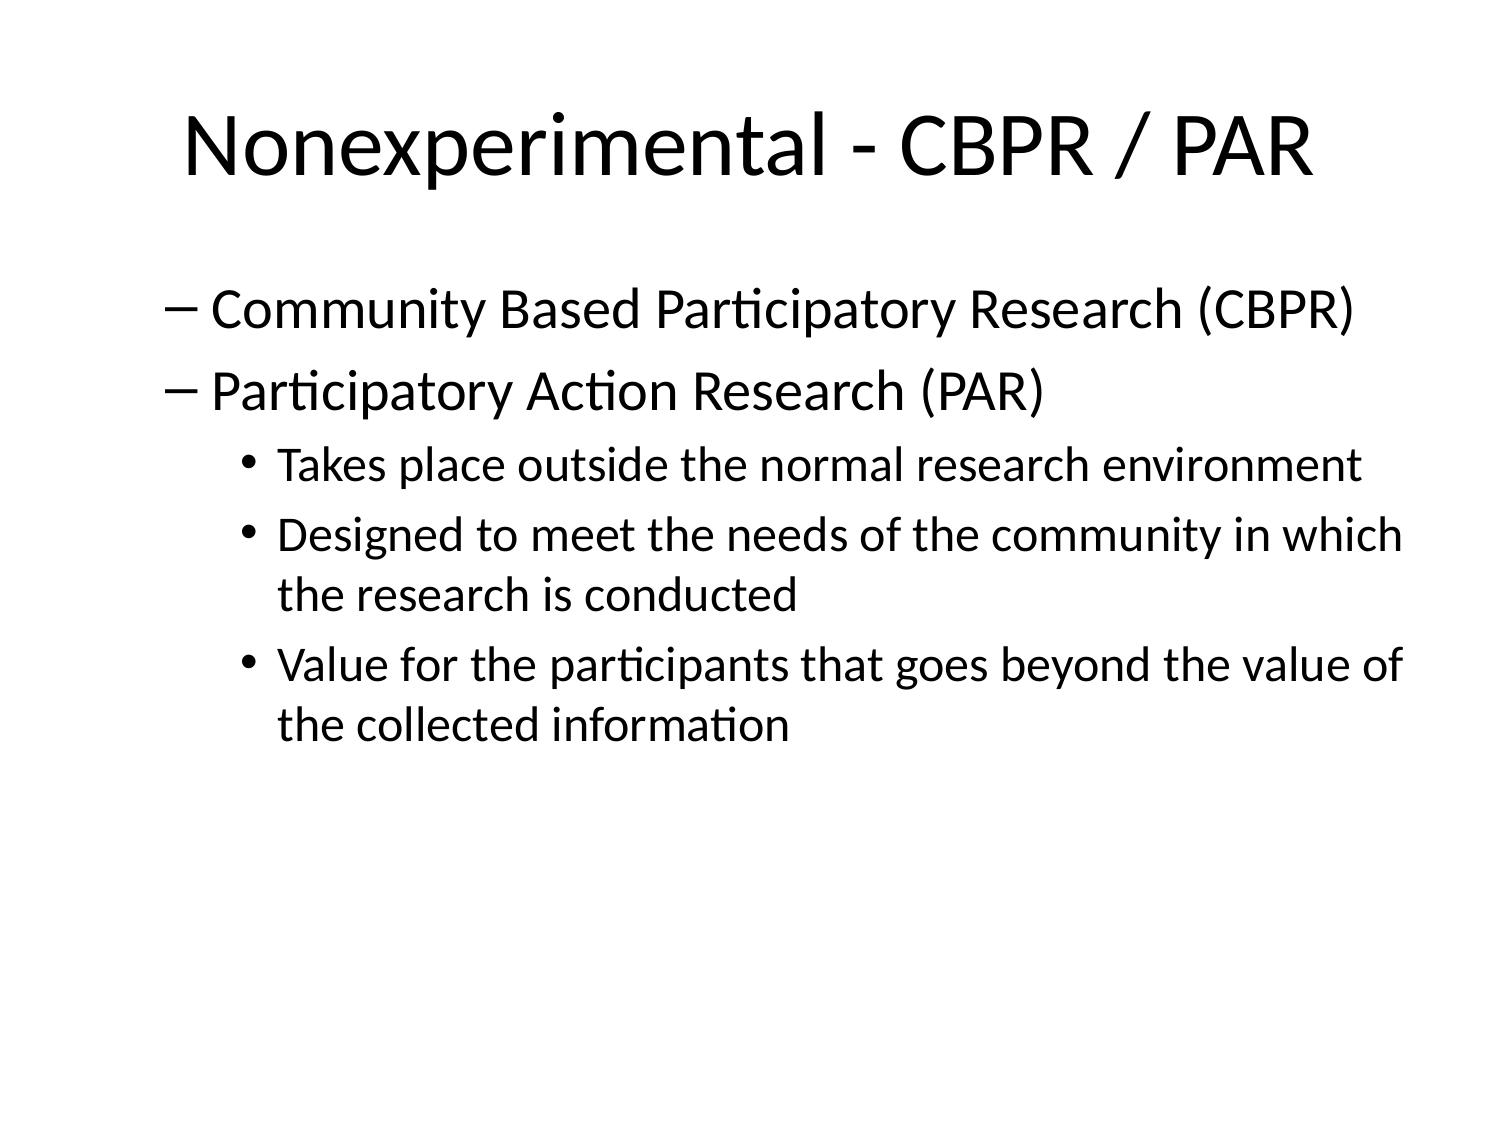

# Nonexperimental - CBPR / PAR
Community Based Participatory Research (CBPR)
Participatory Action Research (PAR)
Takes place outside the normal research environment
Designed to meet the needs of the community in which the research is conducted
Value for the participants that goes beyond the value of the collected information